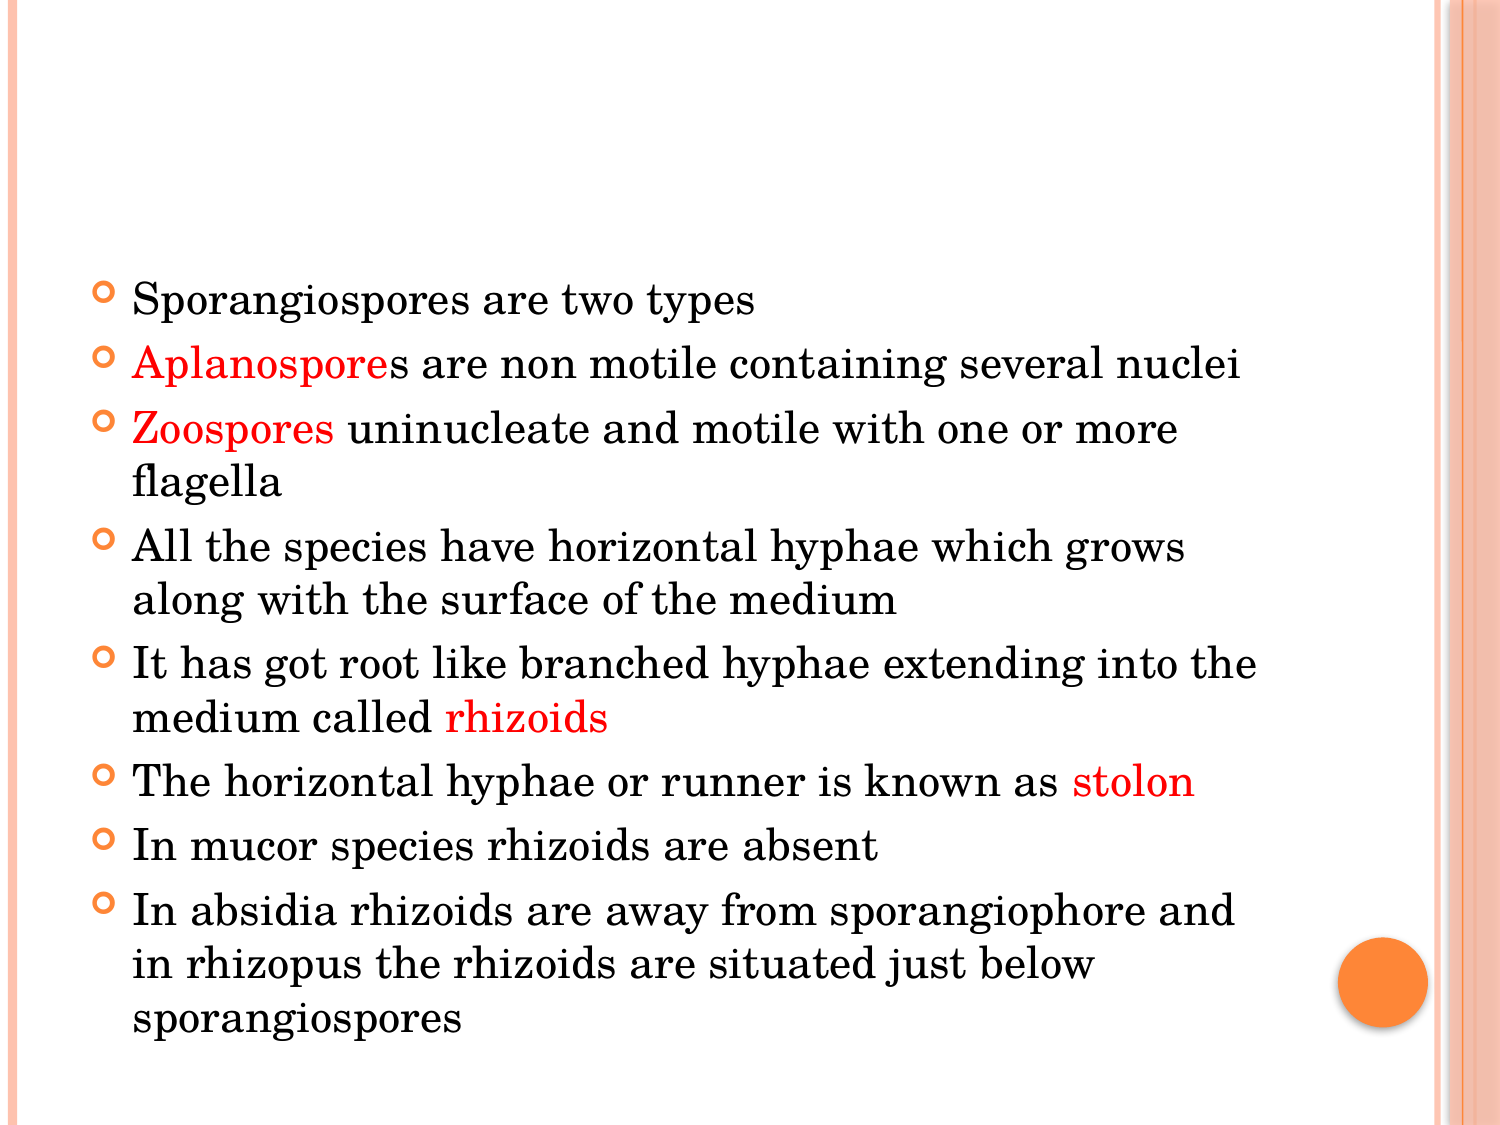

#
Sporangiospores are two types
Aplanospores are non motile containing several nuclei
Zoospores uninucleate and motile with one or more flagella
All the species have horizontal hyphae which grows along with the surface of the medium
It has got root like branched hyphae extending into the medium called rhizoids
The horizontal hyphae or runner is known as stolon
In mucor species rhizoids are absent
In absidia rhizoids are away from sporangiophore and in rhizopus the rhizoids are situated just below sporangiospores